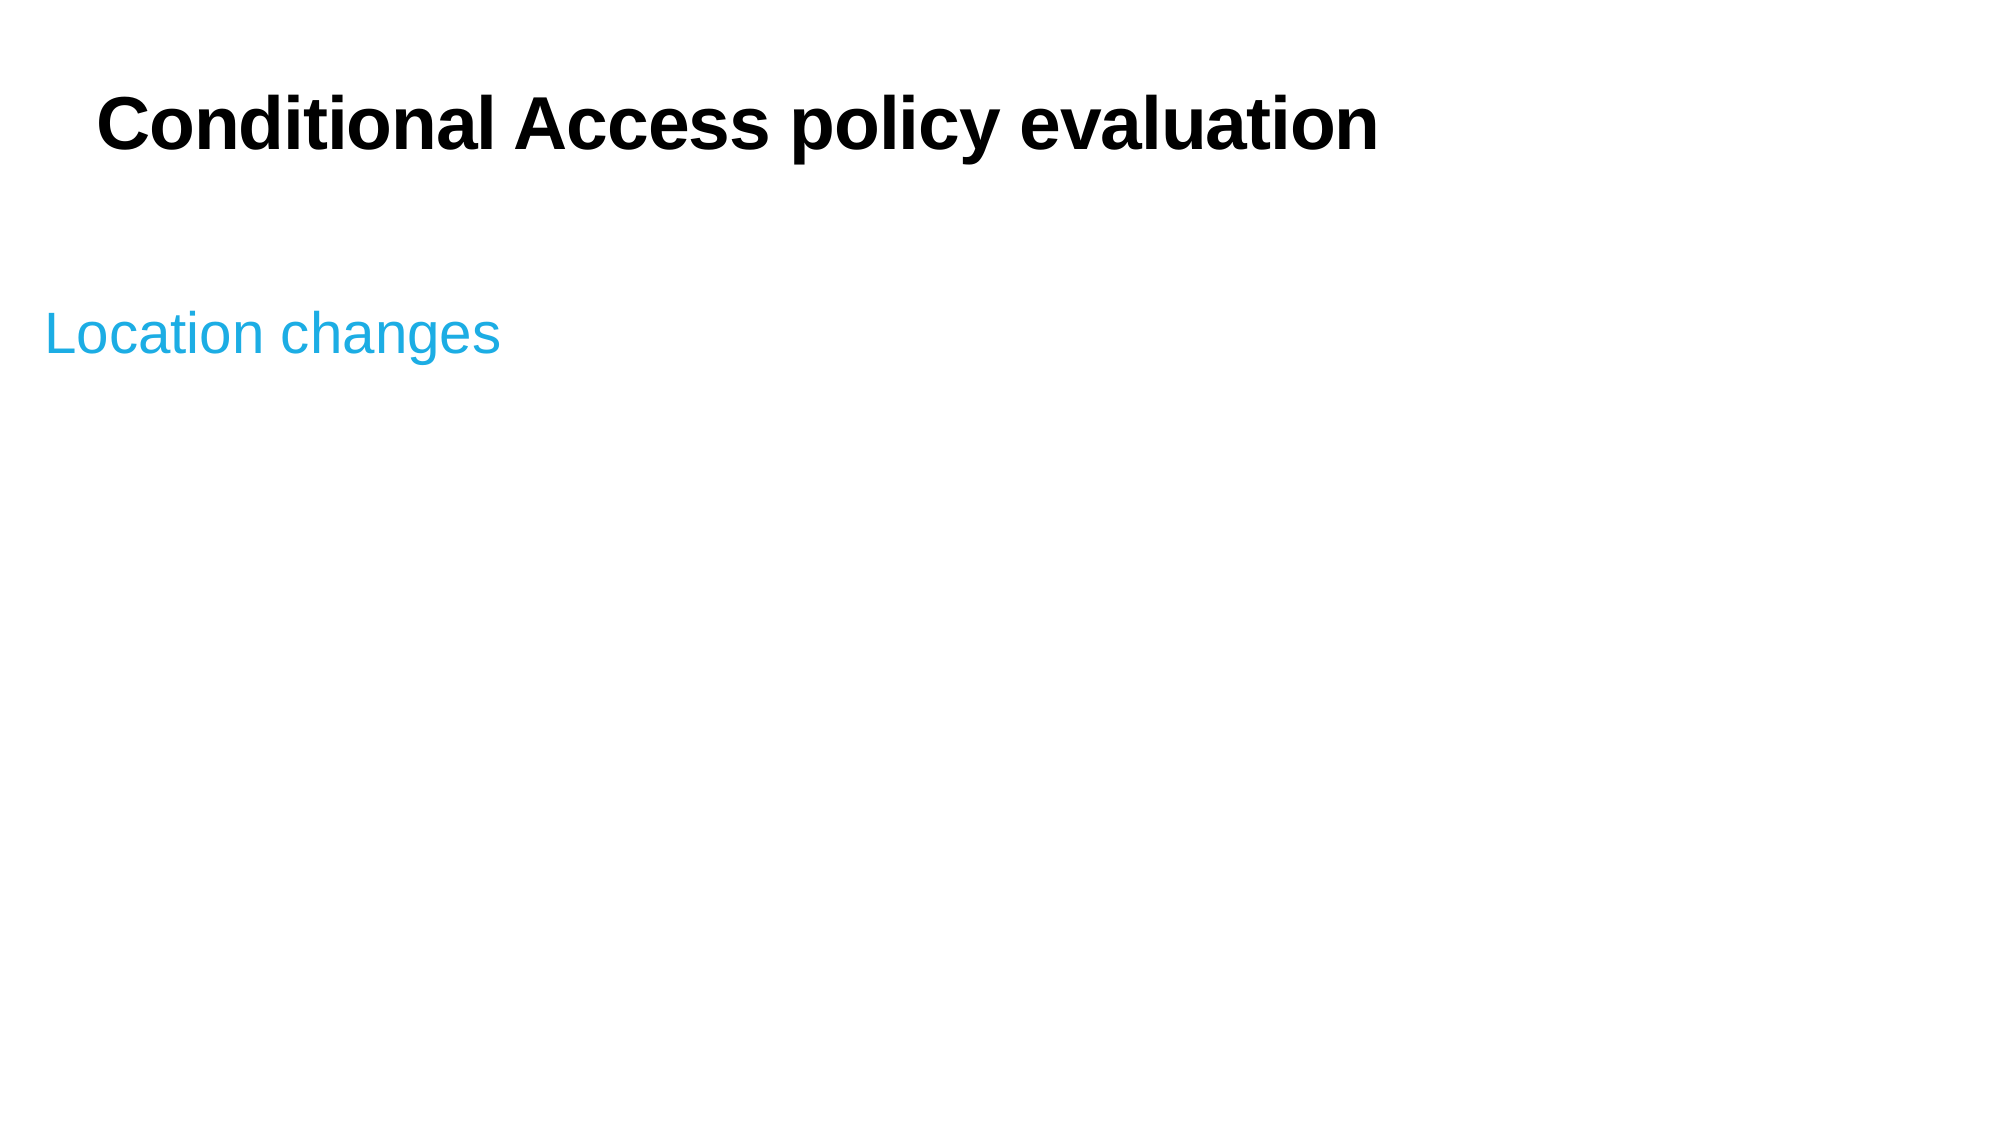

# Conditional Access policy evaluation
Location changes